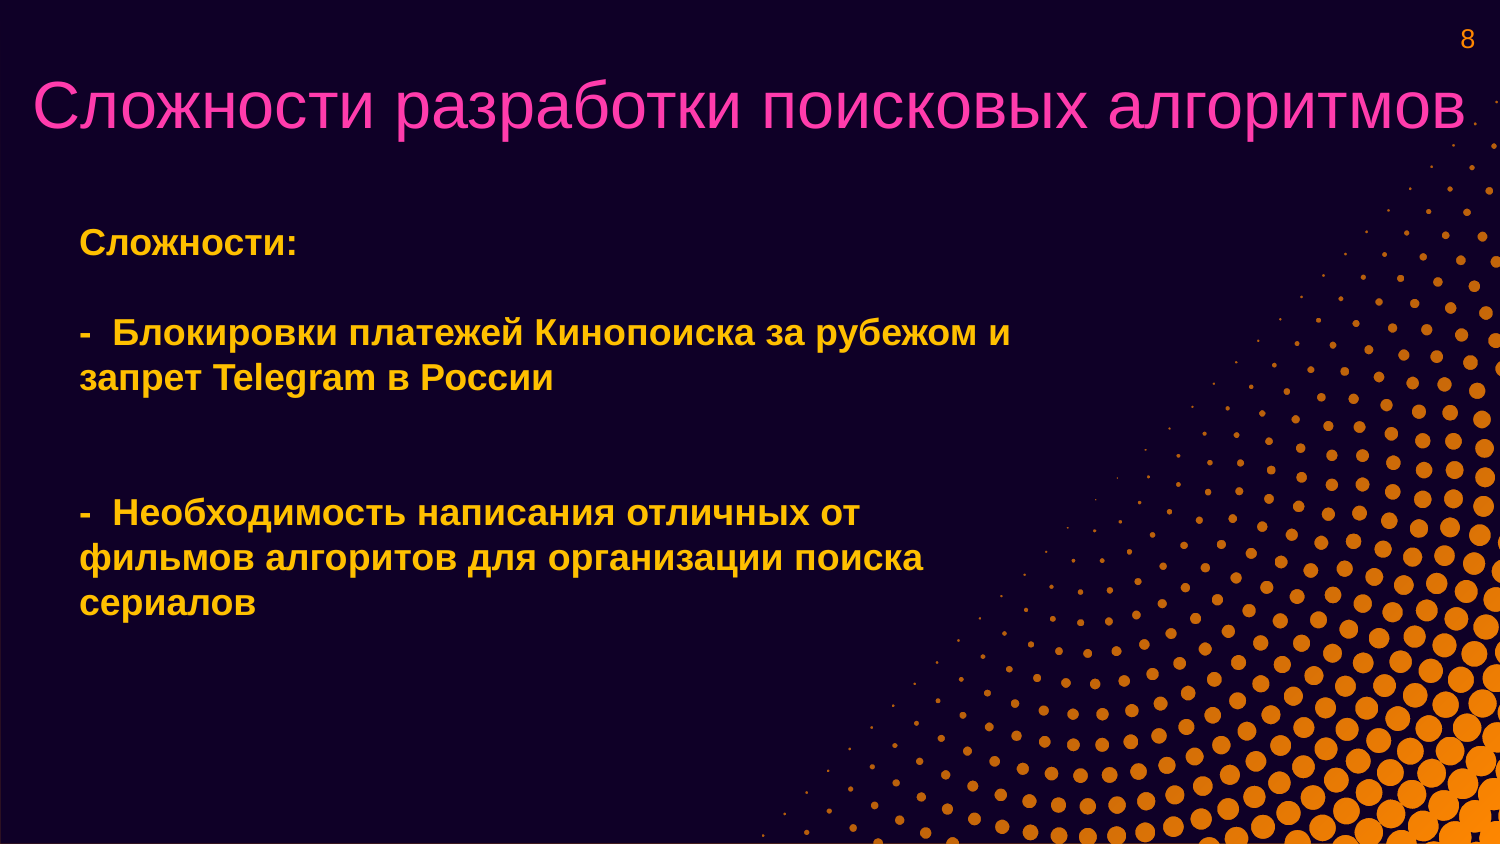

# Сложности разработки поисковых алгоритмов
8
Сложности:

-  Блокировки платежей Кинопоиска за рубежом и запрет Telegram в России

-  Необходимость написания отличных от фильмов алгоритов для организации поиска сериалов